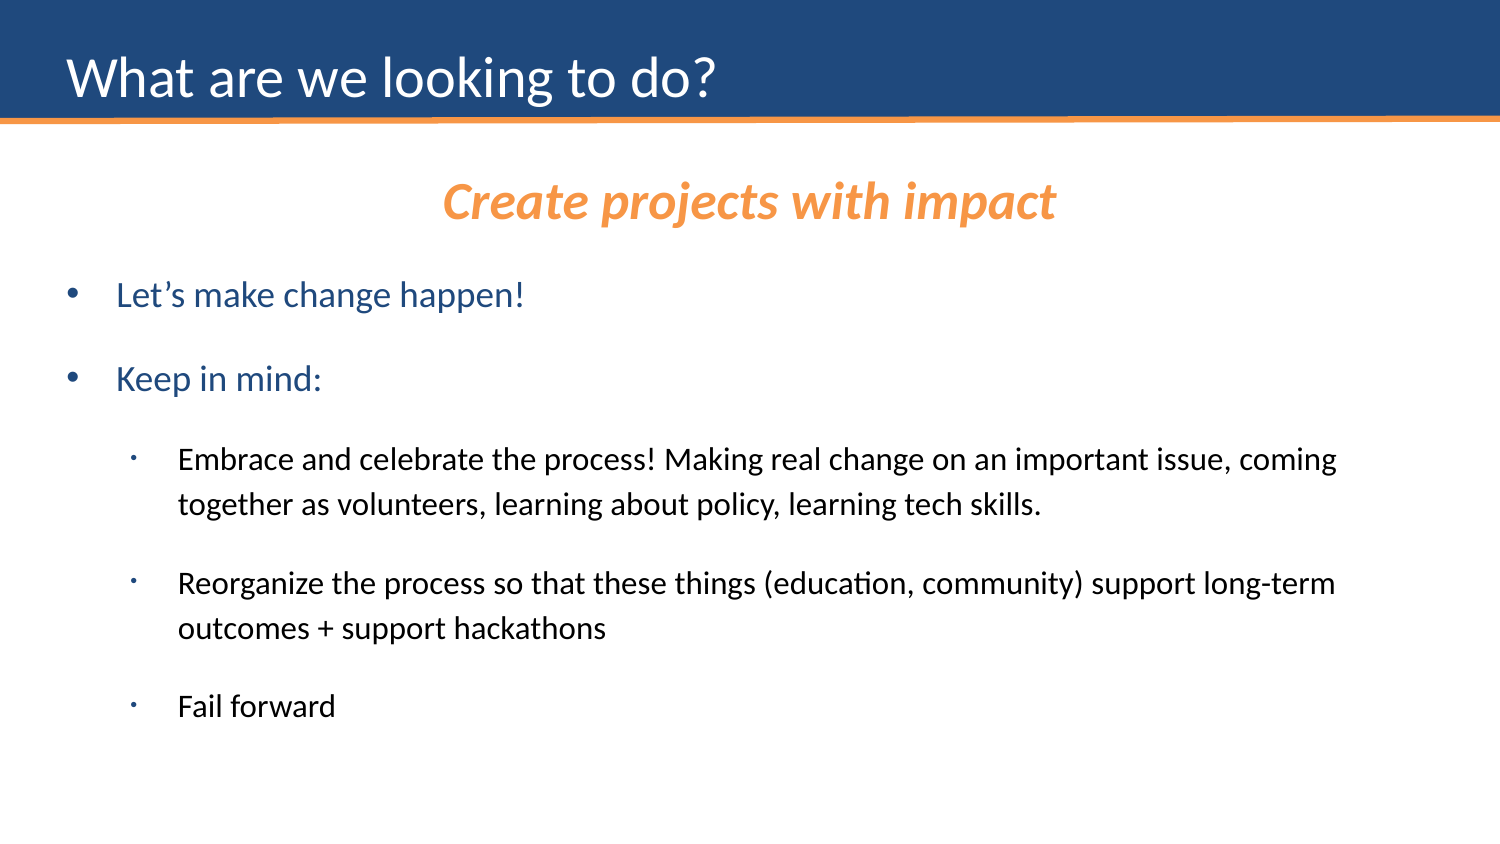

# What are we looking to do?
Create projects with impact
Let’s make change happen!
Keep in mind:
Embrace and celebrate the process! Making real change on an important issue, coming together as volunteers, learning about policy, learning tech skills.
Reorganize the process so that these things (education, community) support long-term outcomes + support hackathons
Fail forward